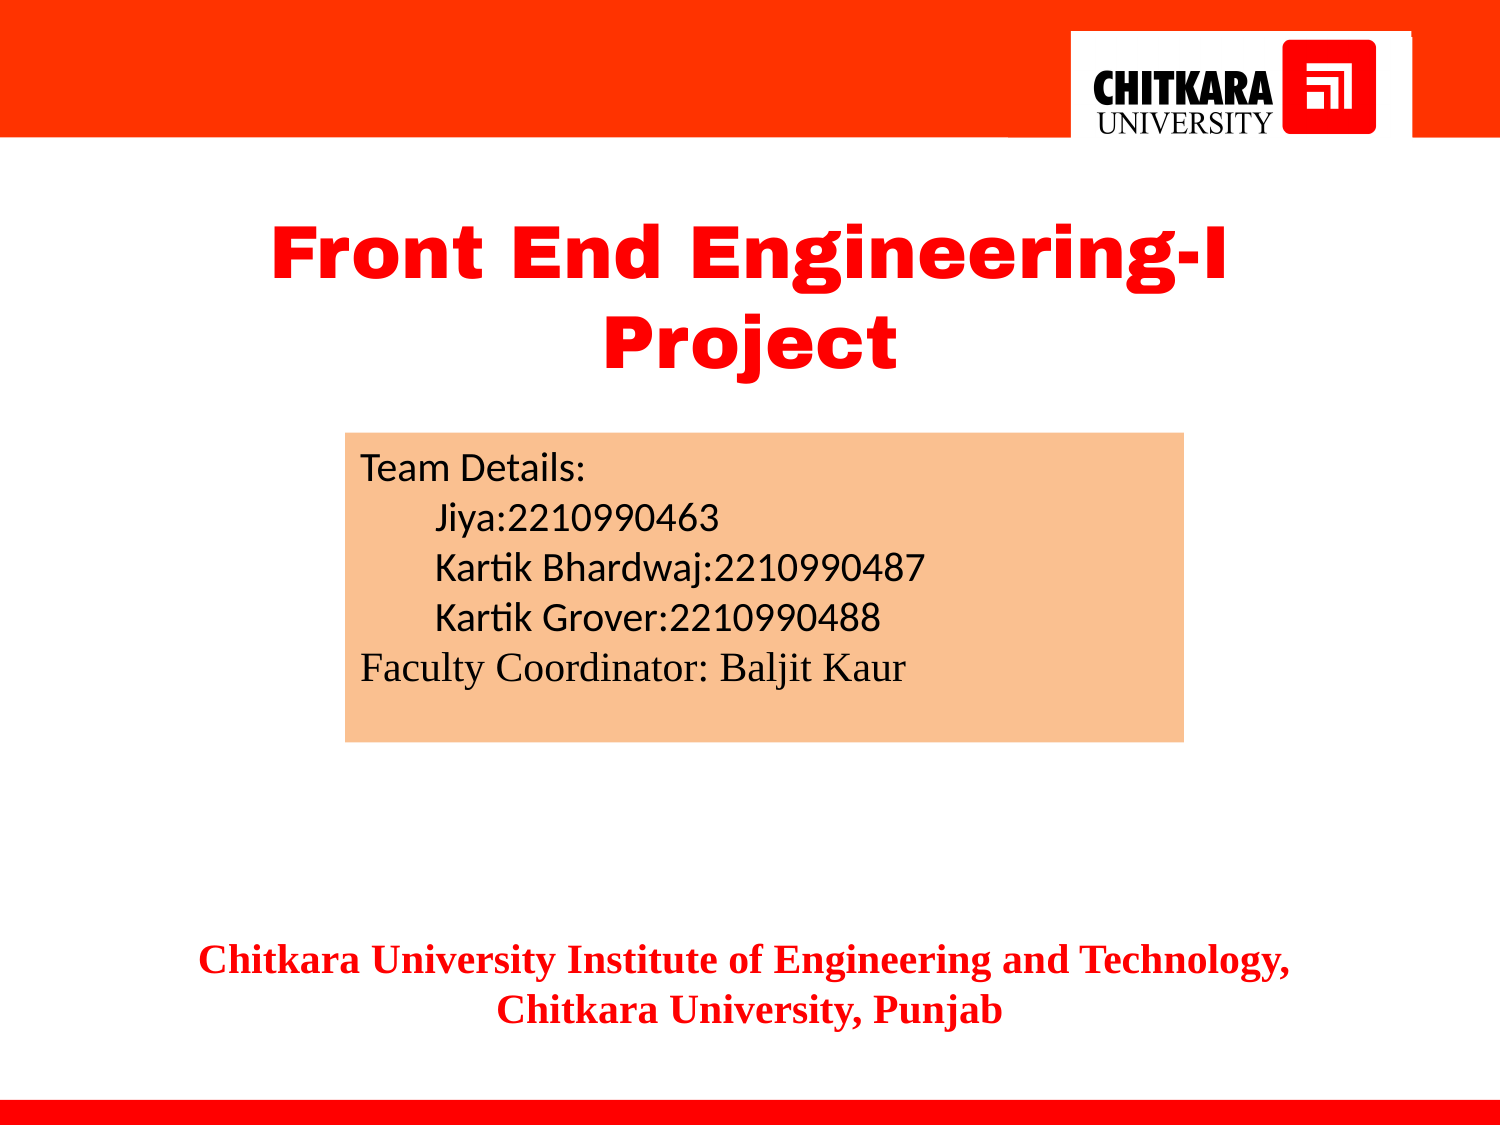

Front End Engineering-I Project
Team Details:
Jiya:2210990463
Kartik Bhardwaj:2210990487
Kartik Grover:2210990488
Faculty Coordinator: Baljit Kaur

Chitkara University Institute of Engineering and Technology,
Chitkara University, Punjab